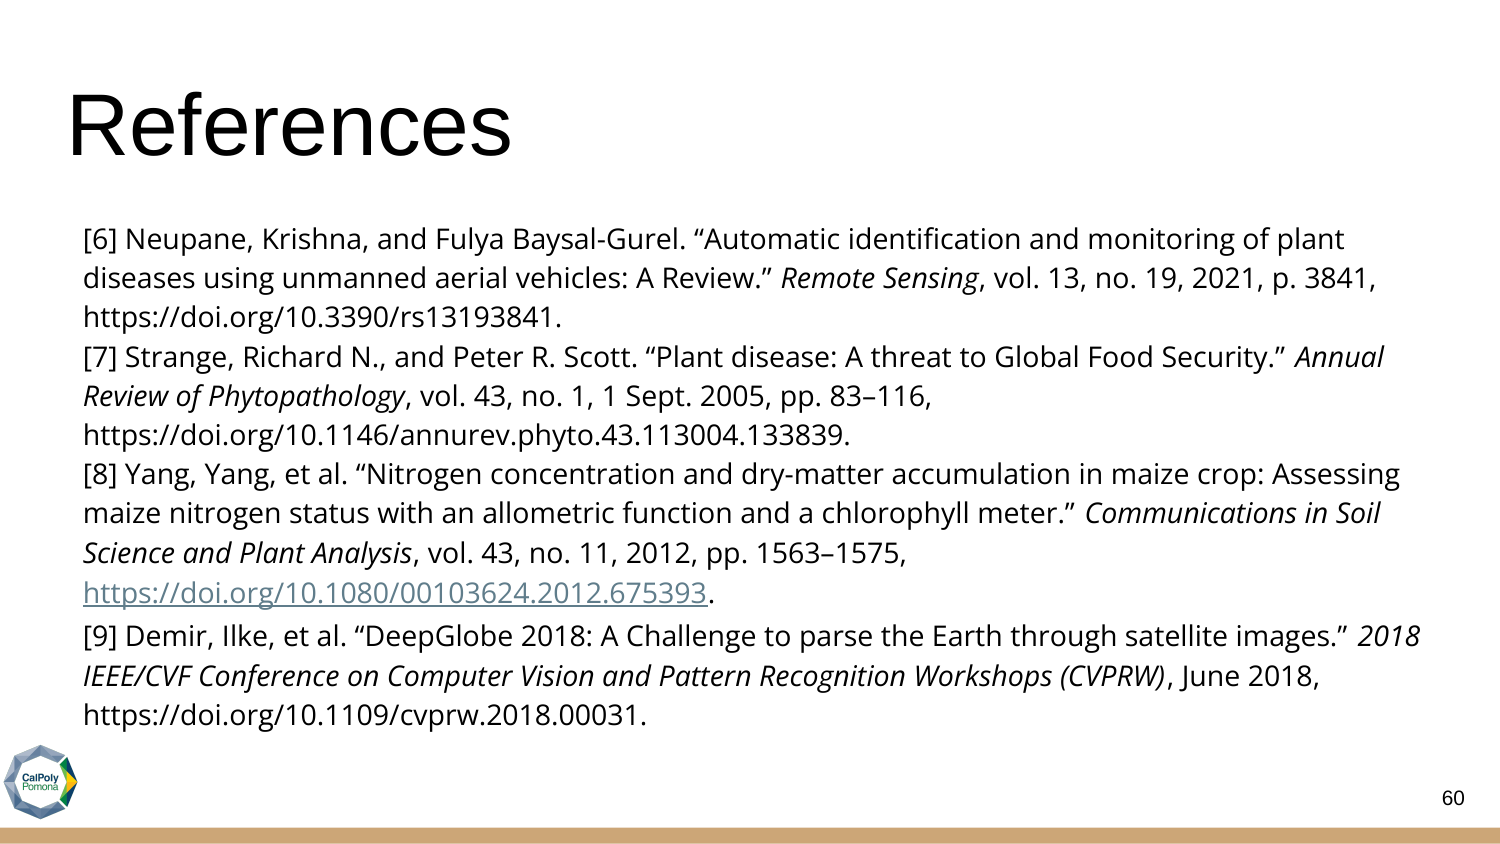

# References
[6] Neupane, Krishna, and Fulya Baysal-Gurel. “Automatic identification and monitoring of plant diseases using unmanned aerial vehicles: A Review.” Remote Sensing, vol. 13, no. 19, 2021, p. 3841, https://doi.org/10.3390/rs13193841.
[7] Strange, Richard N., and Peter R. Scott. “Plant disease: A threat to Global Food Security.” Annual Review of Phytopathology, vol. 43, no. 1, 1 Sept. 2005, pp. 83–116, https://doi.org/10.1146/annurev.phyto.43.113004.133839.
[8] Yang, Yang, et al. “Nitrogen concentration and dry-matter accumulation in maize crop: Assessing maize nitrogen status with an allometric function and a chlorophyll meter.” Communications in Soil Science and Plant Analysis, vol. 43, no. 11, 2012, pp. 1563–1575, https://doi.org/10.1080/00103624.2012.675393.
[9] Demir, Ilke, et al. “DeepGlobe 2018: A Challenge to parse the Earth through satellite images.” 2018 IEEE/CVF Conference on Computer Vision and Pattern Recognition Workshops (CVPRW), June 2018, https://doi.org/10.1109/cvprw.2018.00031.

60